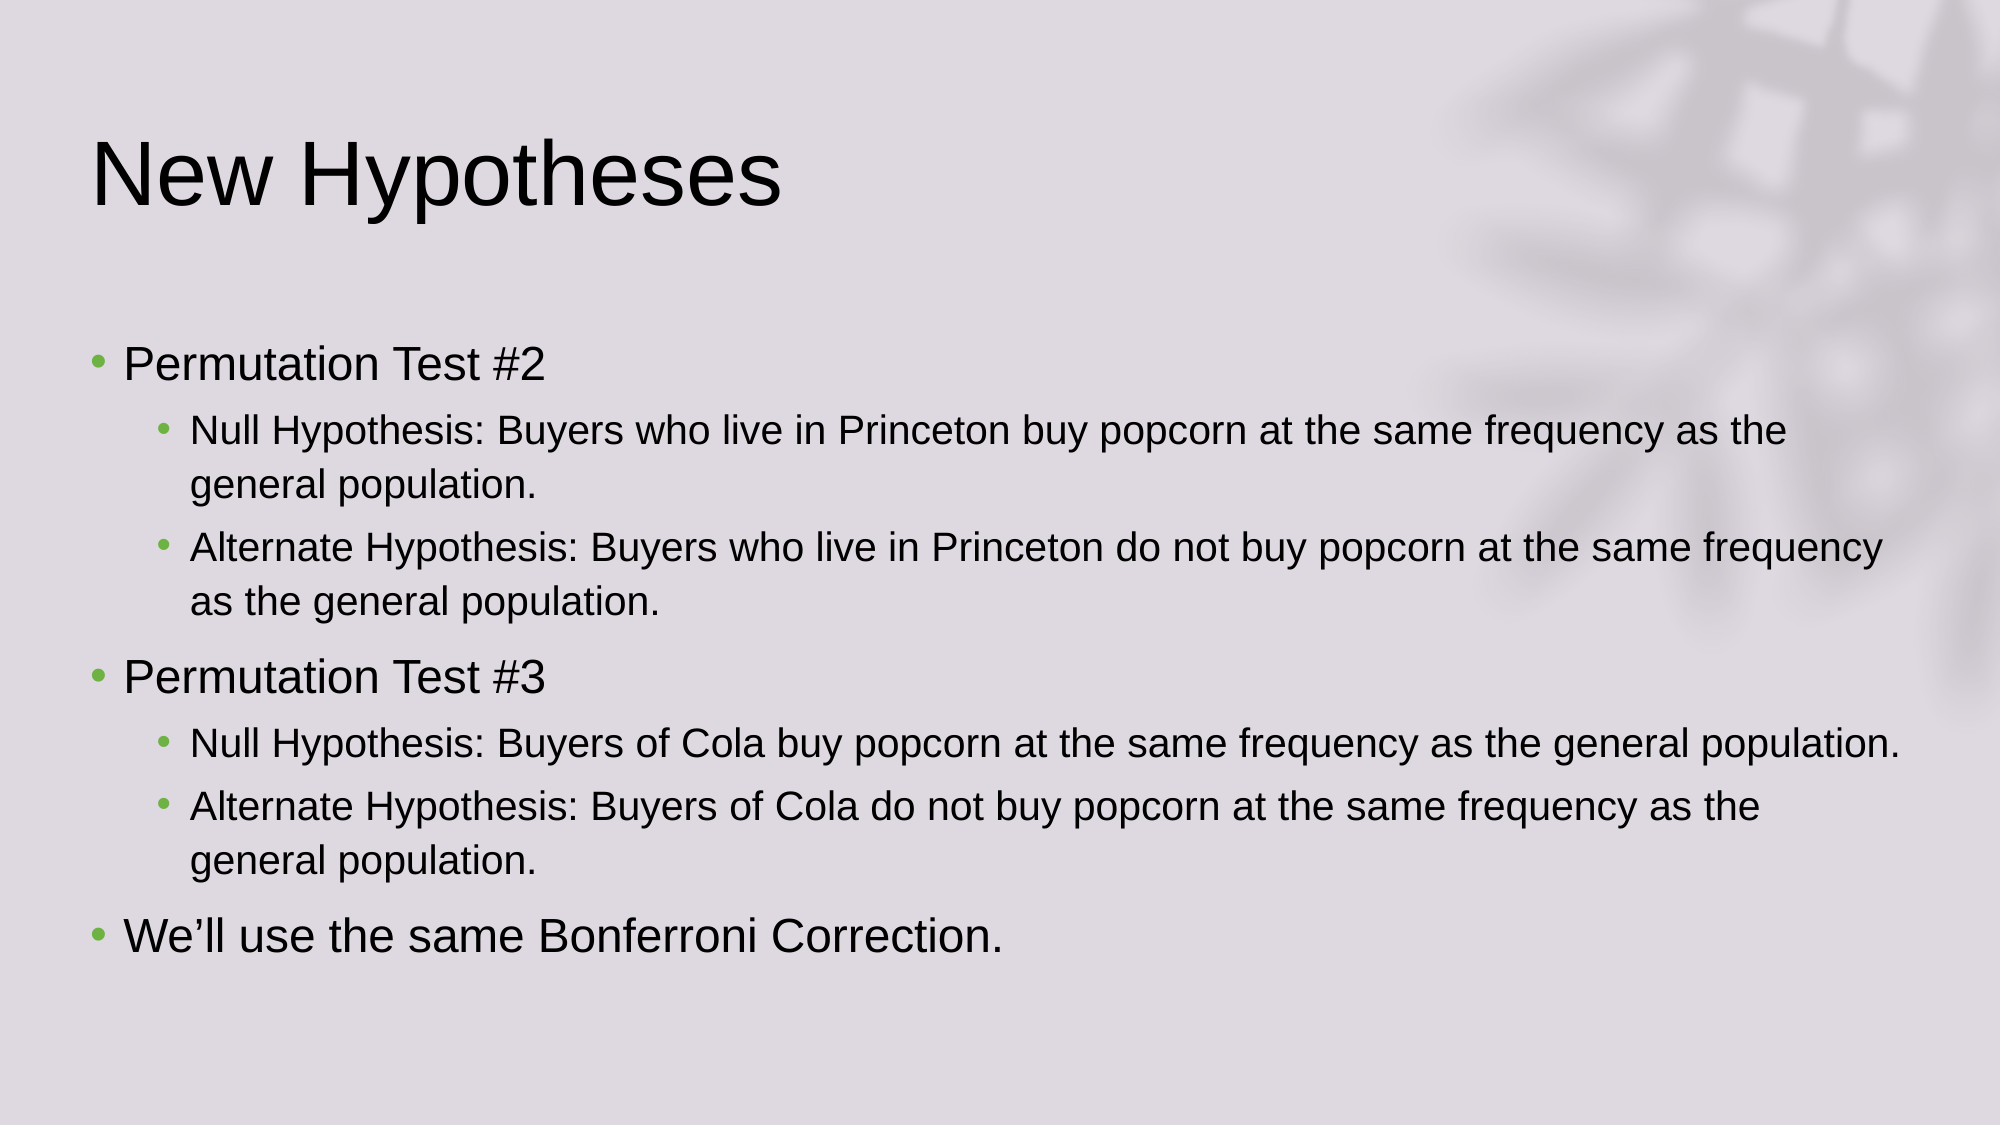

# New Hypotheses
Permutation Test #2
Null Hypothesis: Buyers who live in Princeton buy popcorn at the same frequency as the general population.
Alternate Hypothesis: Buyers who live in Princeton do not buy popcorn at the same frequency as the general population.
Permutation Test #3
Null Hypothesis: Buyers of Cola buy popcorn at the same frequency as the general population.
Alternate Hypothesis: Buyers of Cola do not buy popcorn at the same frequency as the general population.
We’ll use the same Bonferroni Correction.